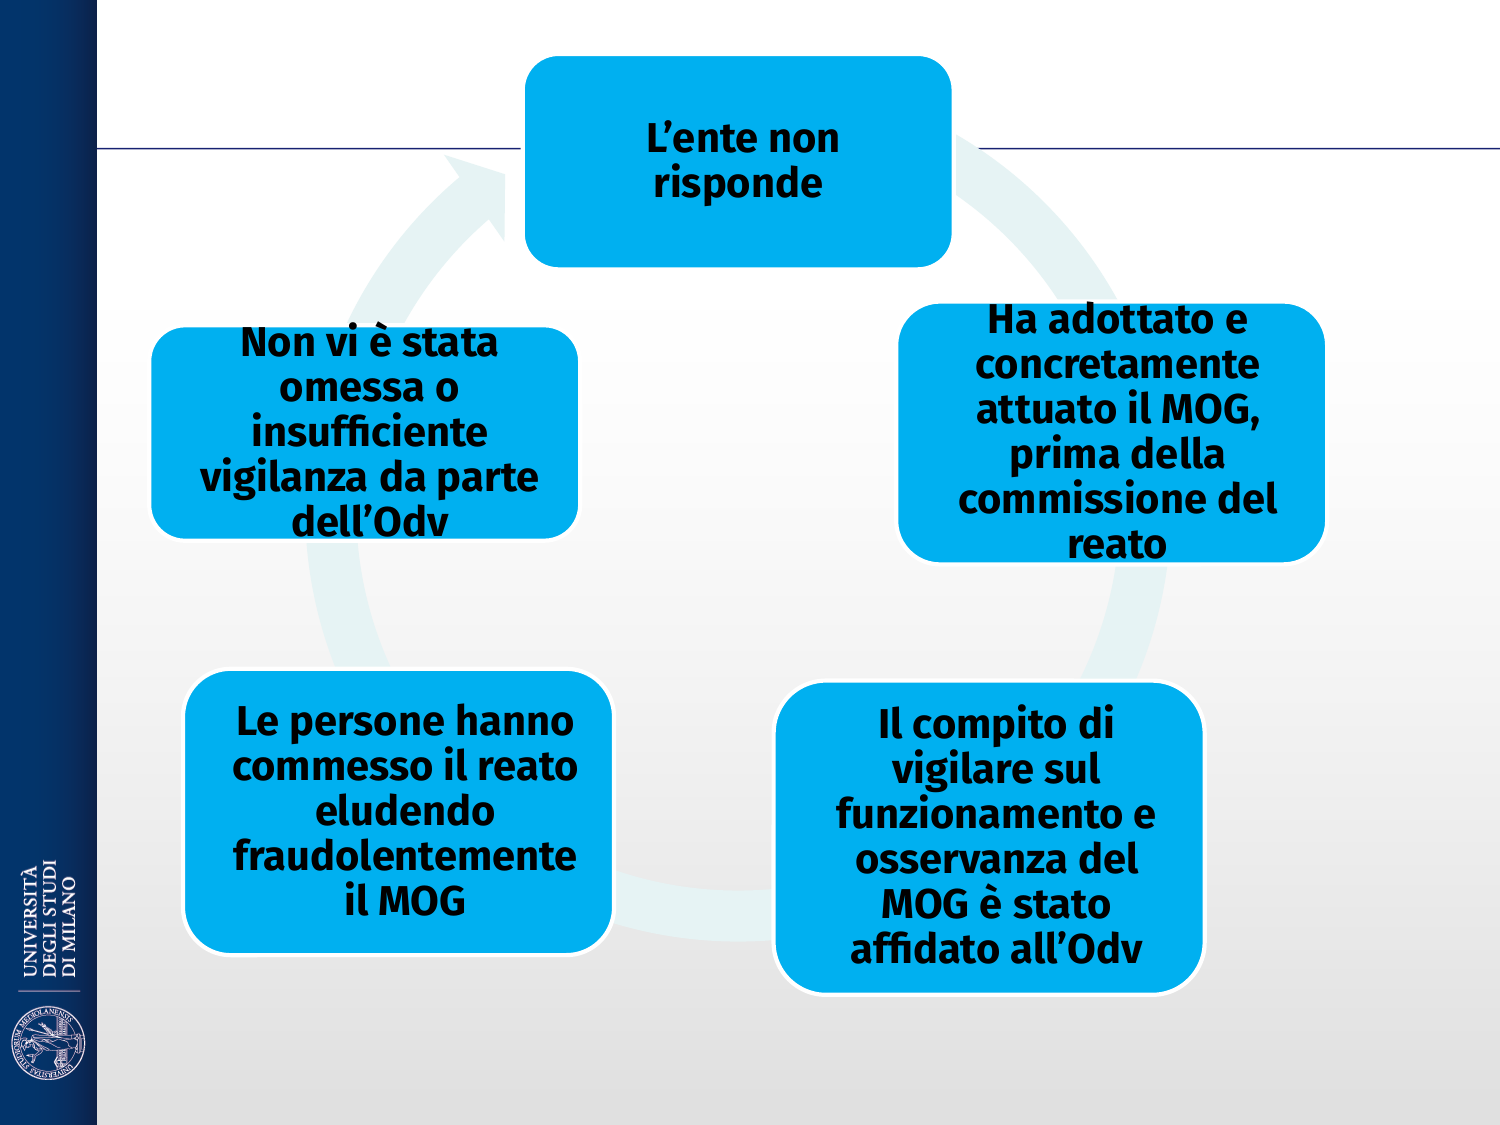

L’ente non risponde
Ha adottato e concretamente attuato il MOG, prima della commissione del reato
Il compito di vigilare sul funzionamento e osservanza del MOG è stato affidato all’Odv
Le persone hanno commesso il reato eludendo fraudolentemente il MOG
Non vi è stata omessa o insufficiente vigilanza da parte dell’Odv